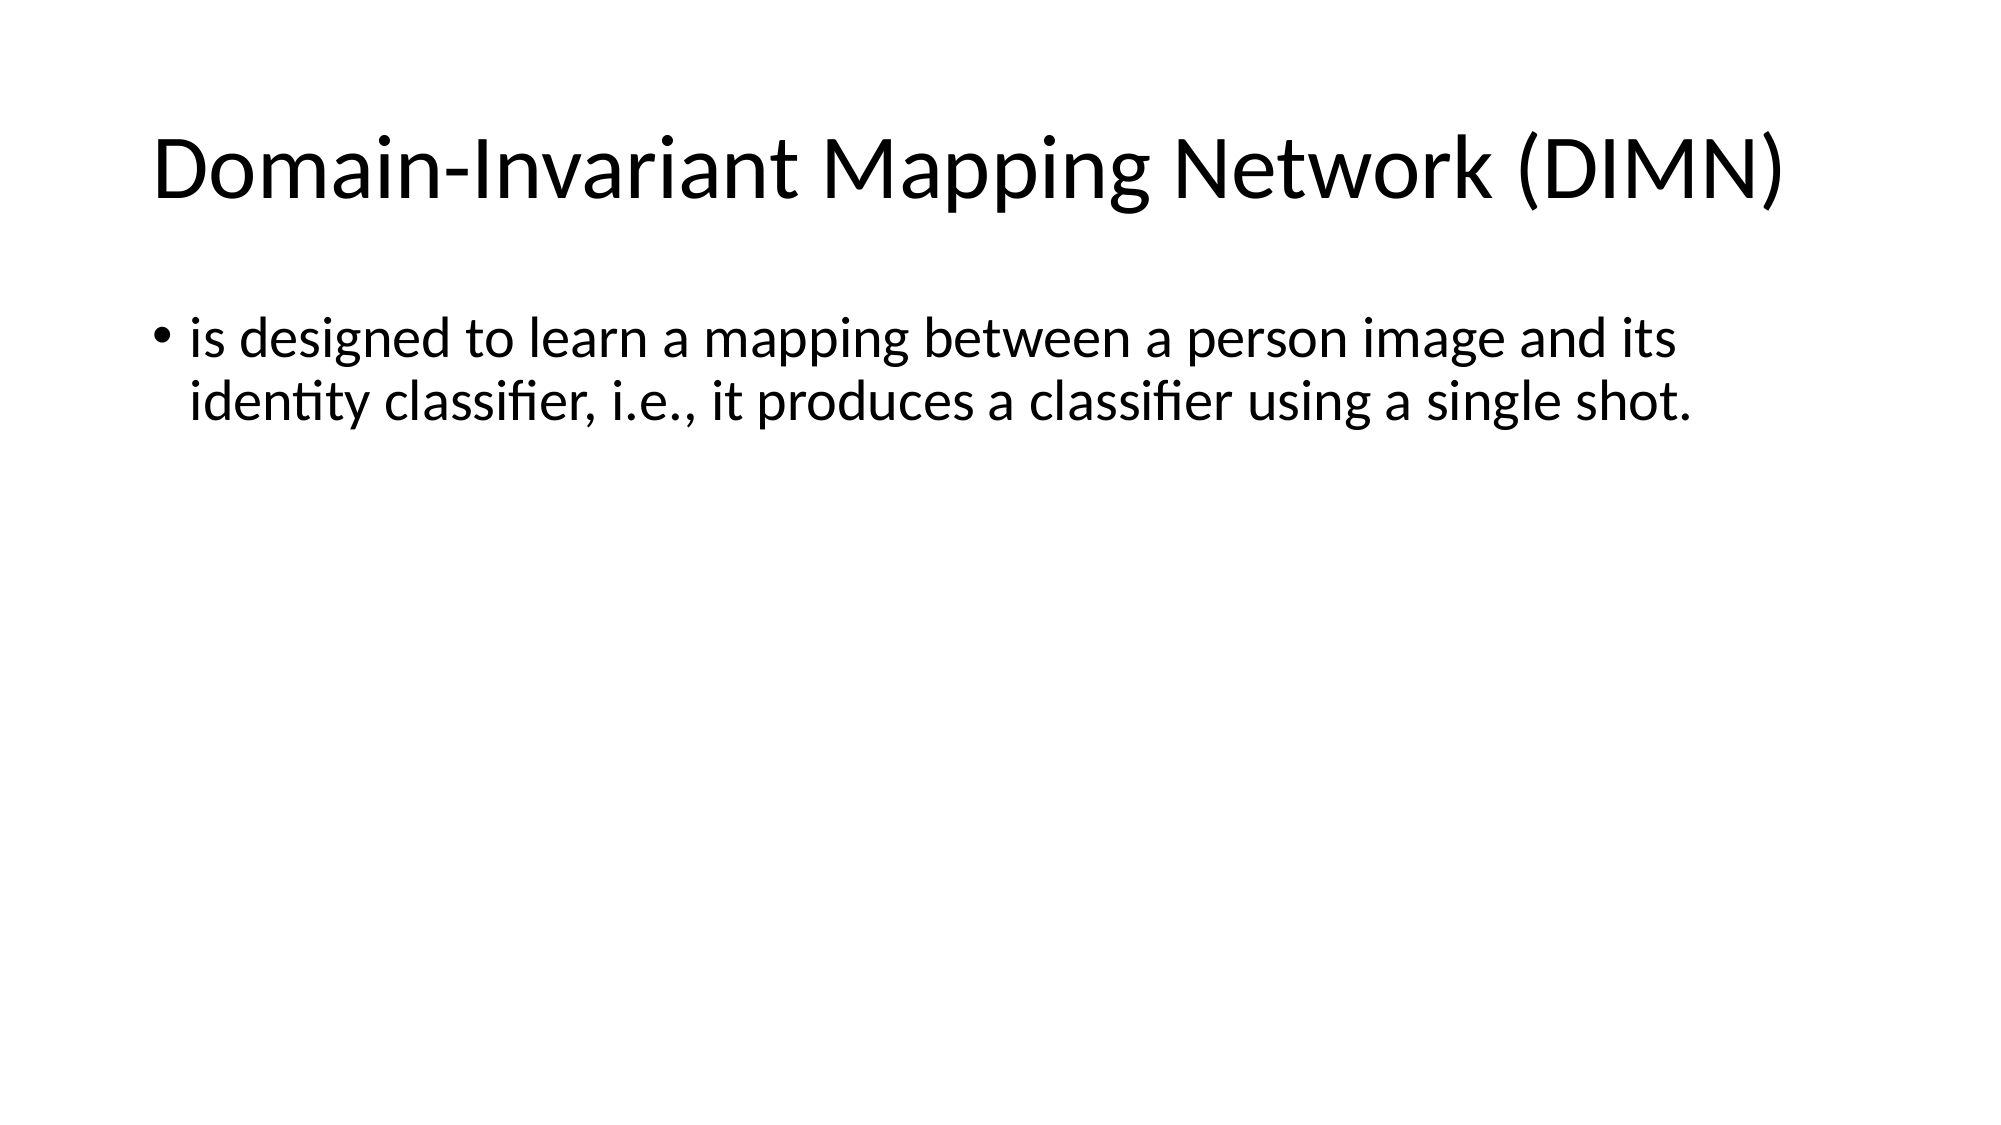

# Domain-Invariant Mapping Network (DIMN)
is designed to learn a mapping between a person image and its identity classifier, i.e., it produces a classifier using a single shot.